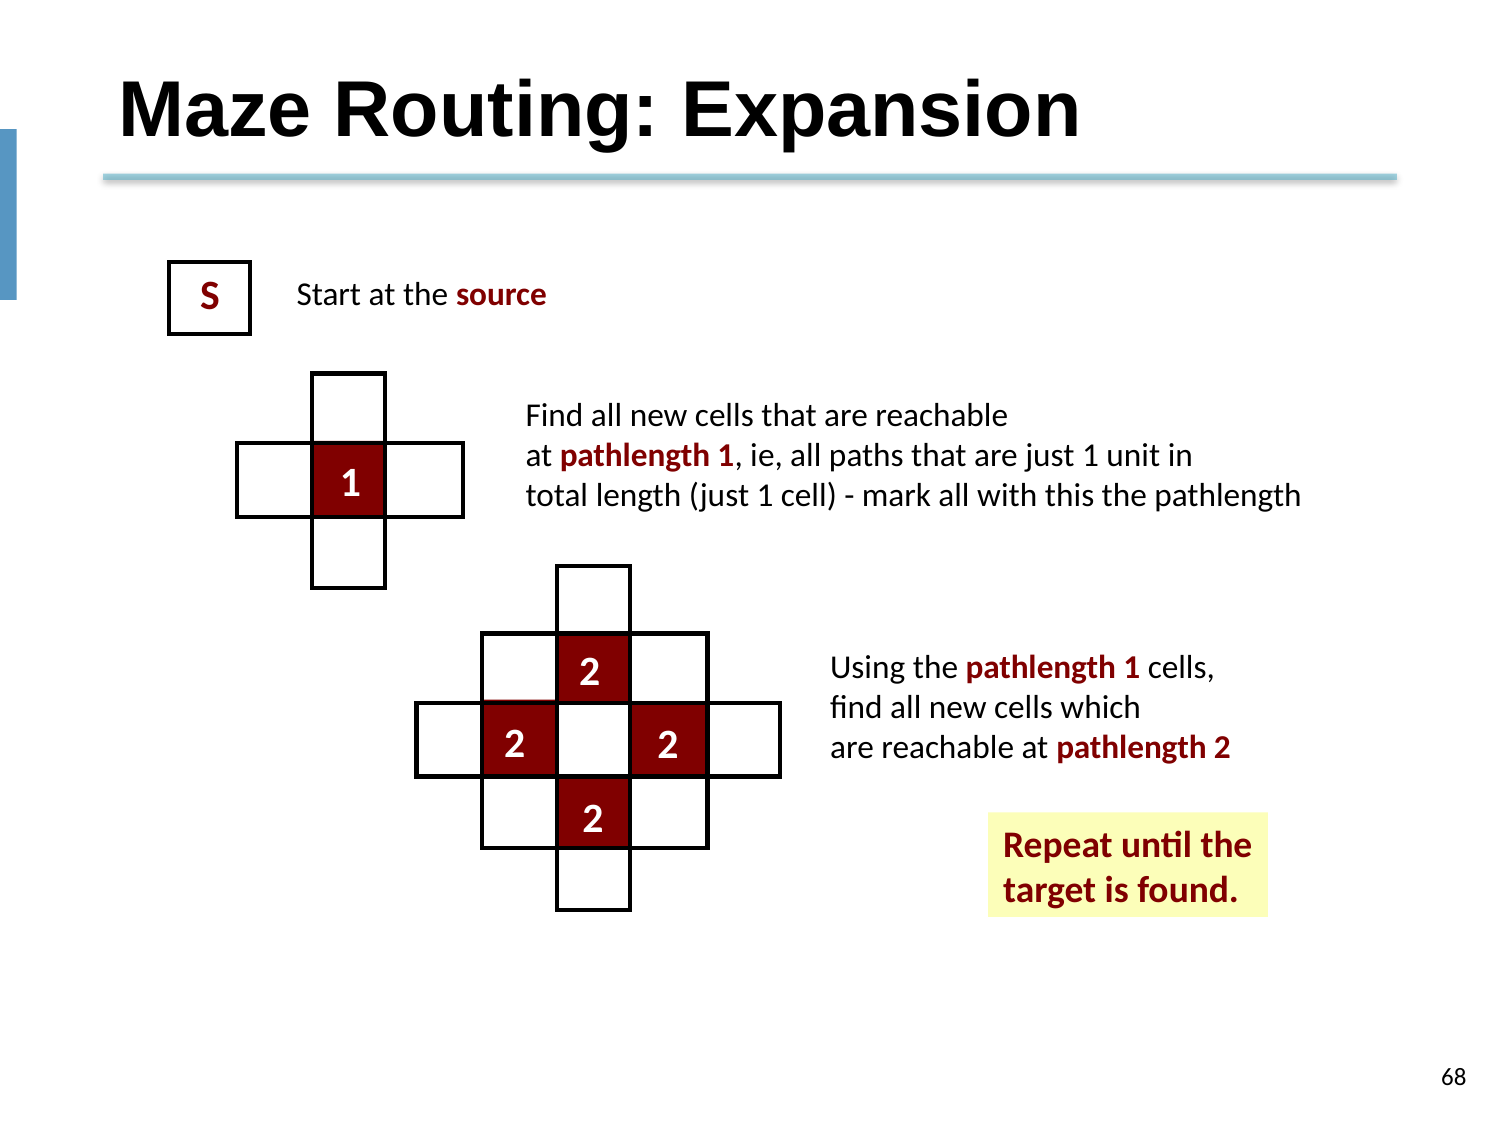

# Maze Routing: Expansion
S

Start at the source

Find all new cells that are reachable
at pathlength 1, ie, all paths that are just 1 unit in
total length (just 1 cell) - mark all with this the pathlength

1

2

2
2

1
2

Using the pathlength 1 cells,
find all new cells which
are reachable at pathlength 2

Repeat until the
target is found.
68